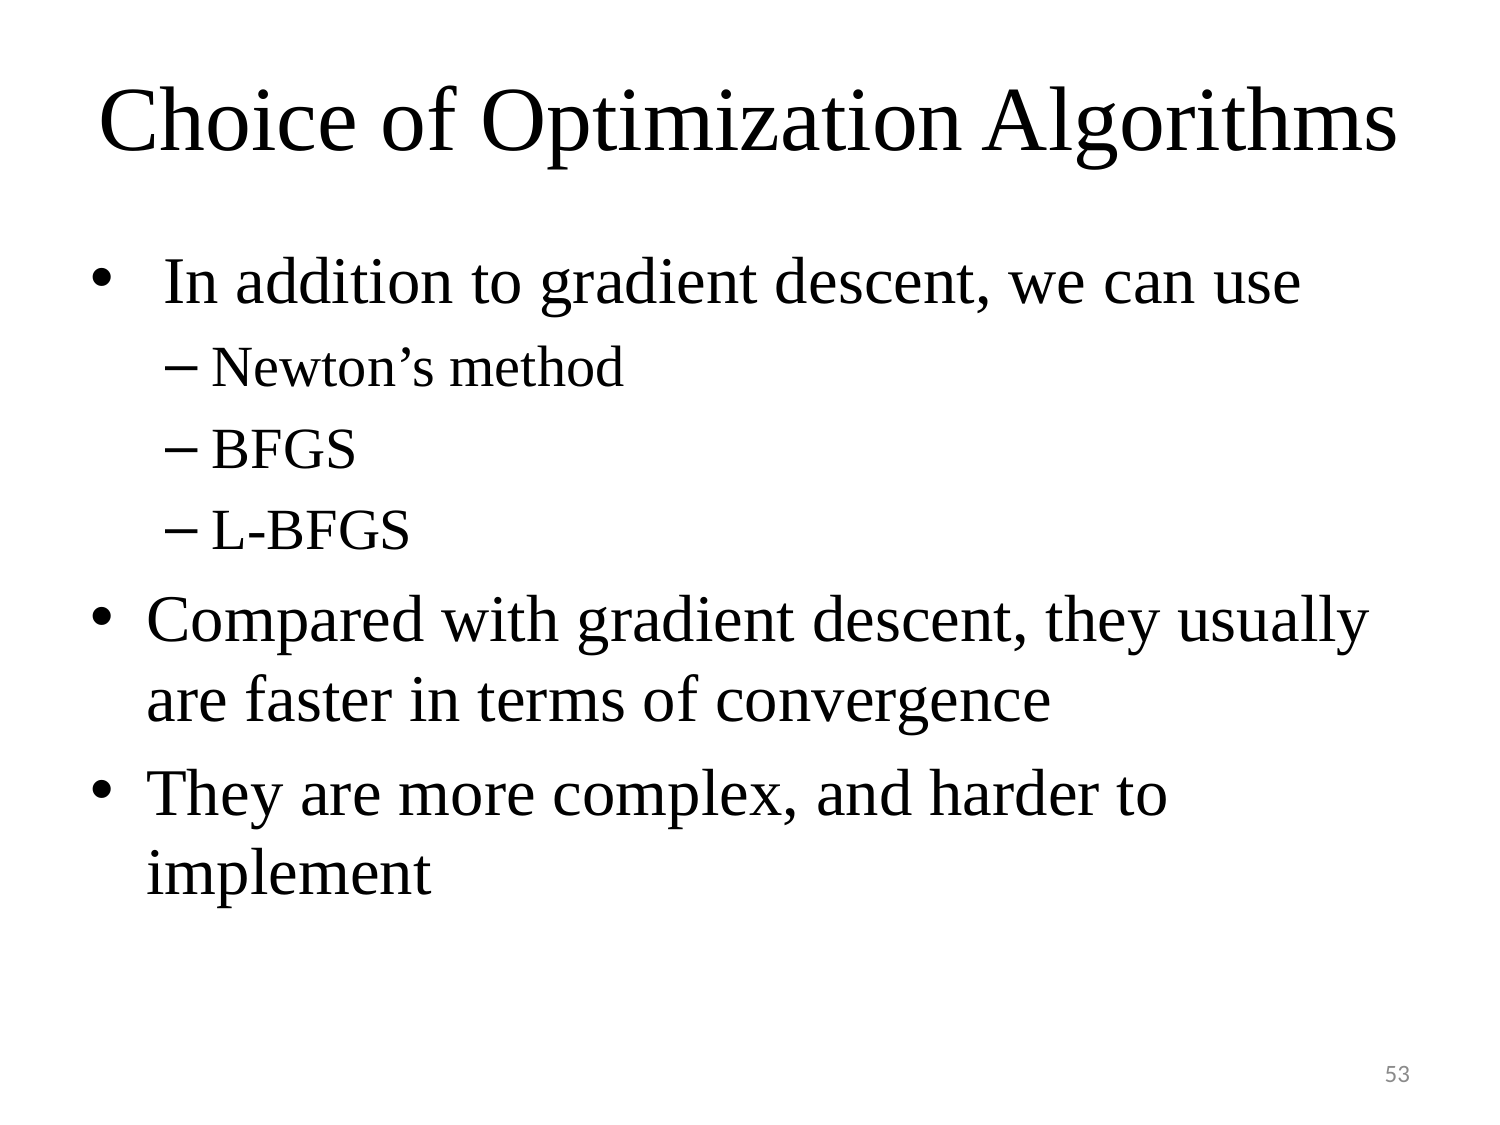

# Choice of Optimization Algorithms
 In addition to gradient descent, we can use
Newton’s method
BFGS
L-BFGS
Compared with gradient descent, they usually are faster in terms of convergence
They are more complex, and harder to implement
53